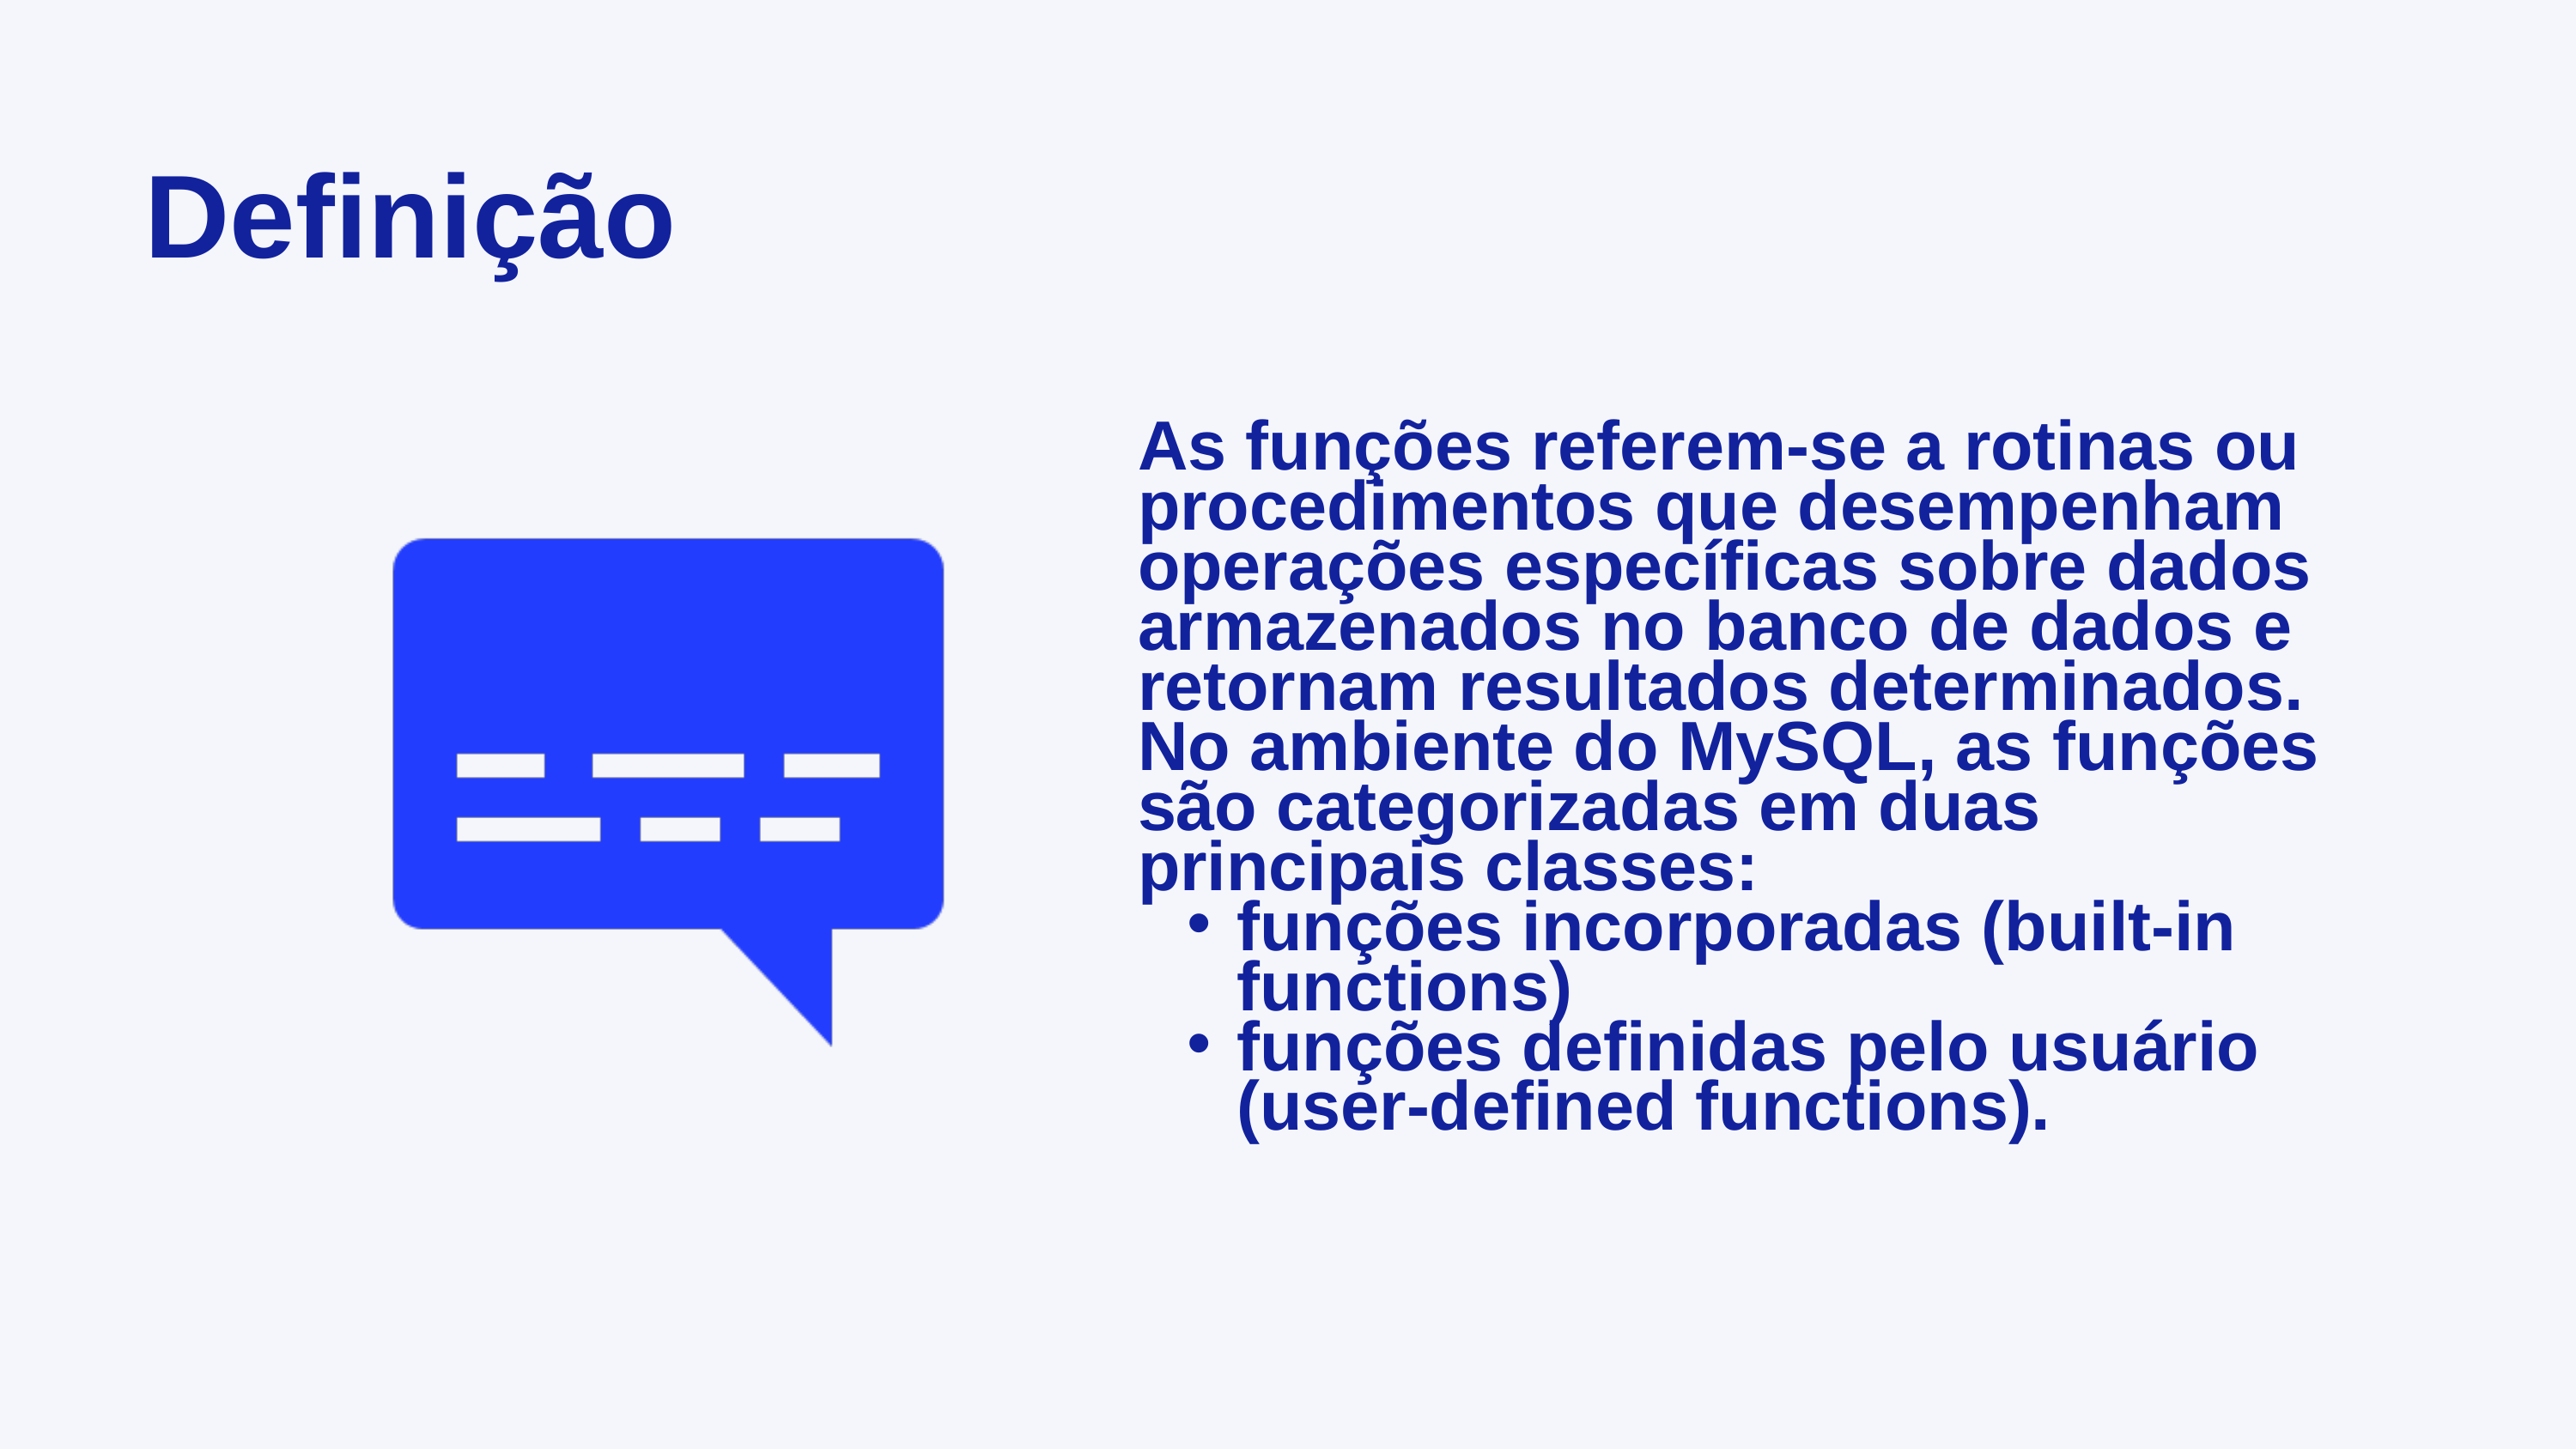

Definição

As funções referem-se a rotinas ou procedimentos que desempenham operações específicas sobre dados armazenados no banco de dados e retornam resultados determinados.
No ambiente do MySQL, as funções são categorizadas em duas principais classes:
funções incorporadas (built-in functions)
funções definidas pelo usuário (user-defined functions).